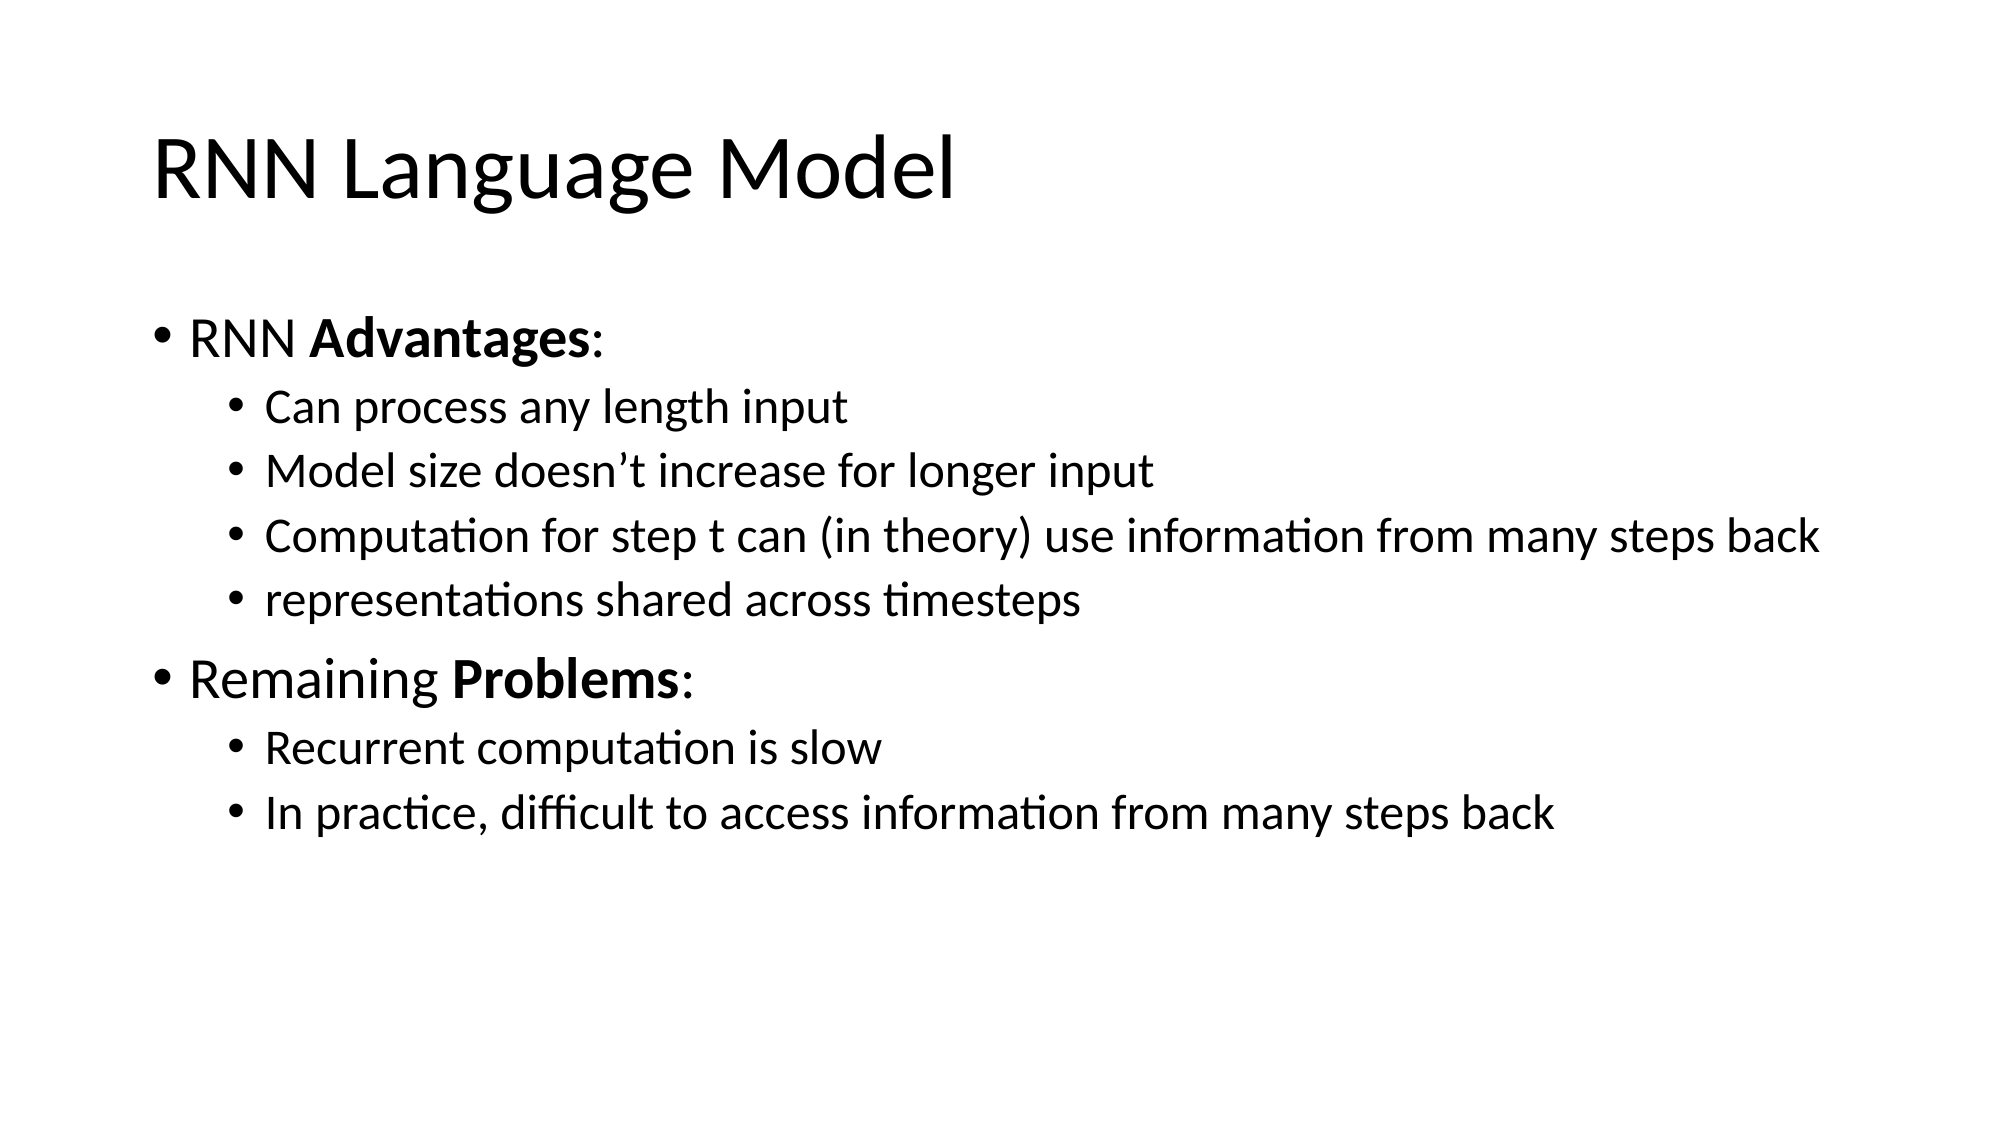

# RNN Language Model
RNN Advantages:
Can process any length input
Model size doesn’t increase for longer input
Computation for step t can (in theory) use information from many steps back
representations shared across timesteps
Remaining Problems:
Recurrent computation is slow
In practice, difficult to access information from many steps back